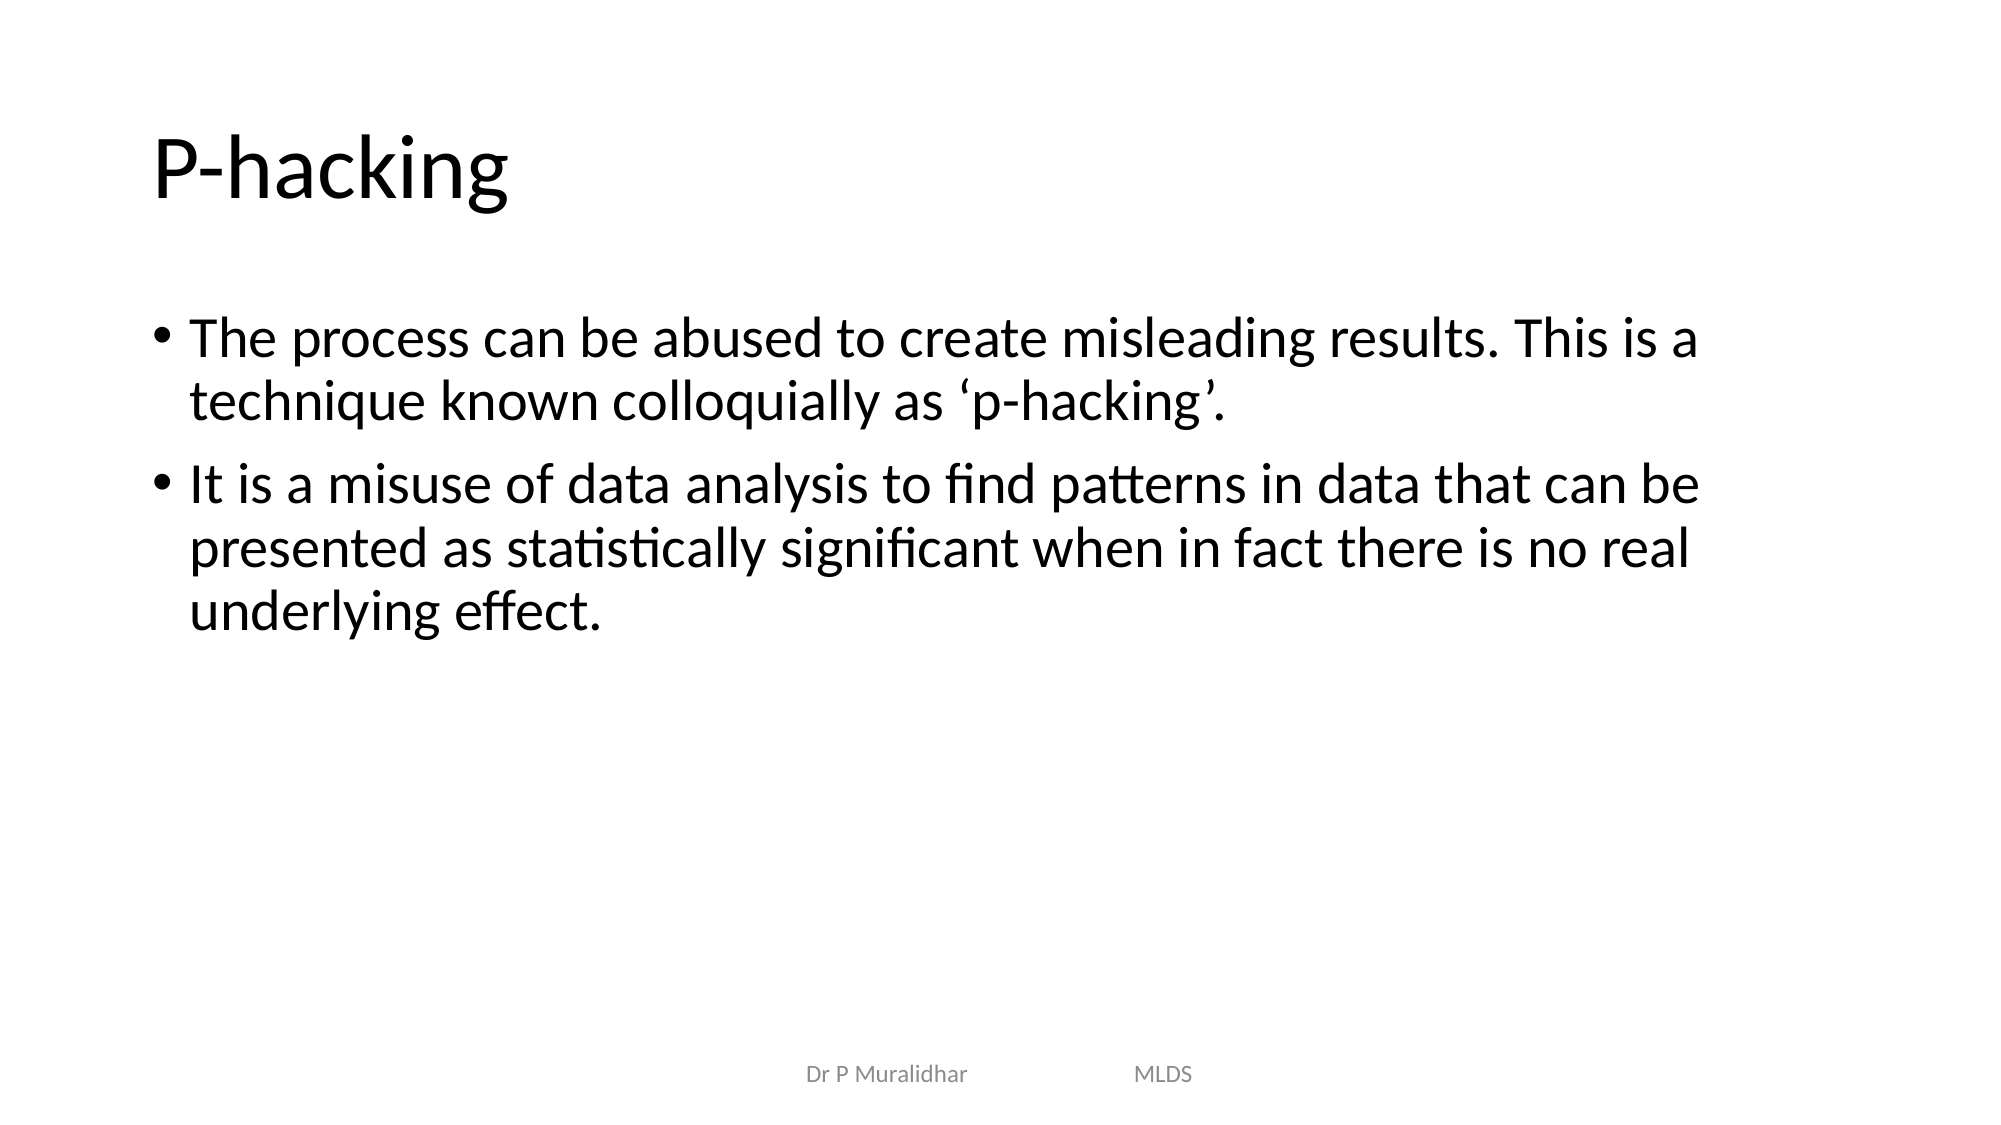

# P-hacking
The process can be abused to create misleading results. This is a technique known colloquially as ‘p-hacking’.
It is a misuse of data analysis to find patterns in data that can be presented as statistically significant when in fact there is no real underlying effect.
Dr P Muralidhar                             MLDS